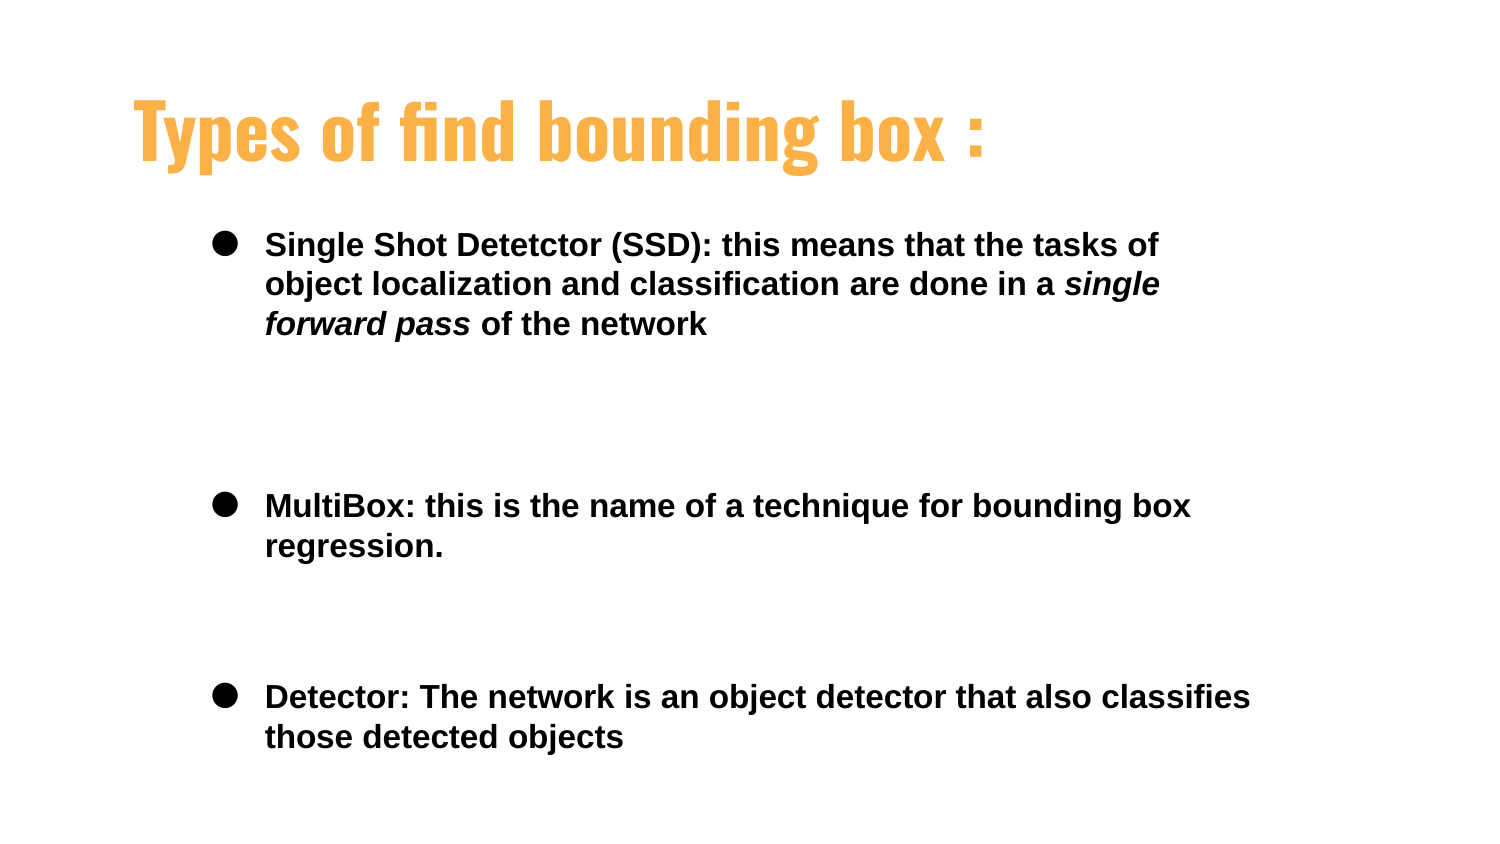

# Types of find bounding box :
Single Shot Detetctor (SSD): this means that the tasks of object localization and classification are done in a single forward pass of the network

MultiBox: this is the name of a technique for bounding box regression.

Detector: The network is an object detector that also classifies those detected objects